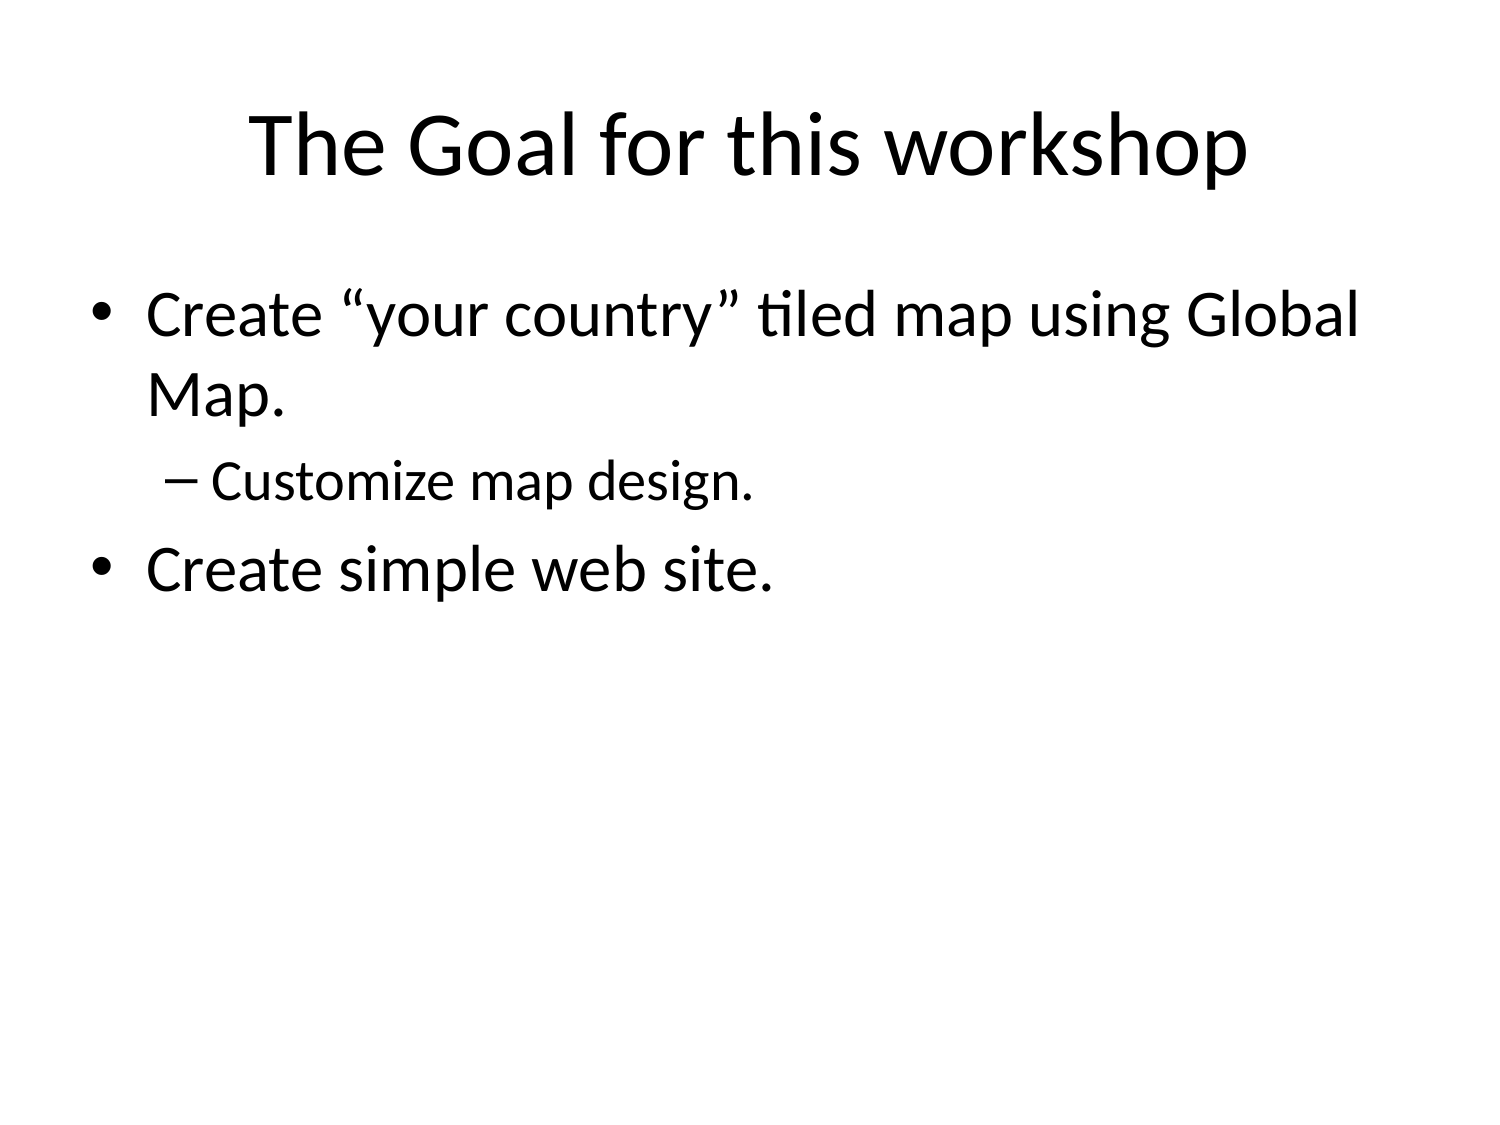

# The Goal for this workshop
Create “your country” tiled map using Global Map.
Customize map design.
Create simple web site.